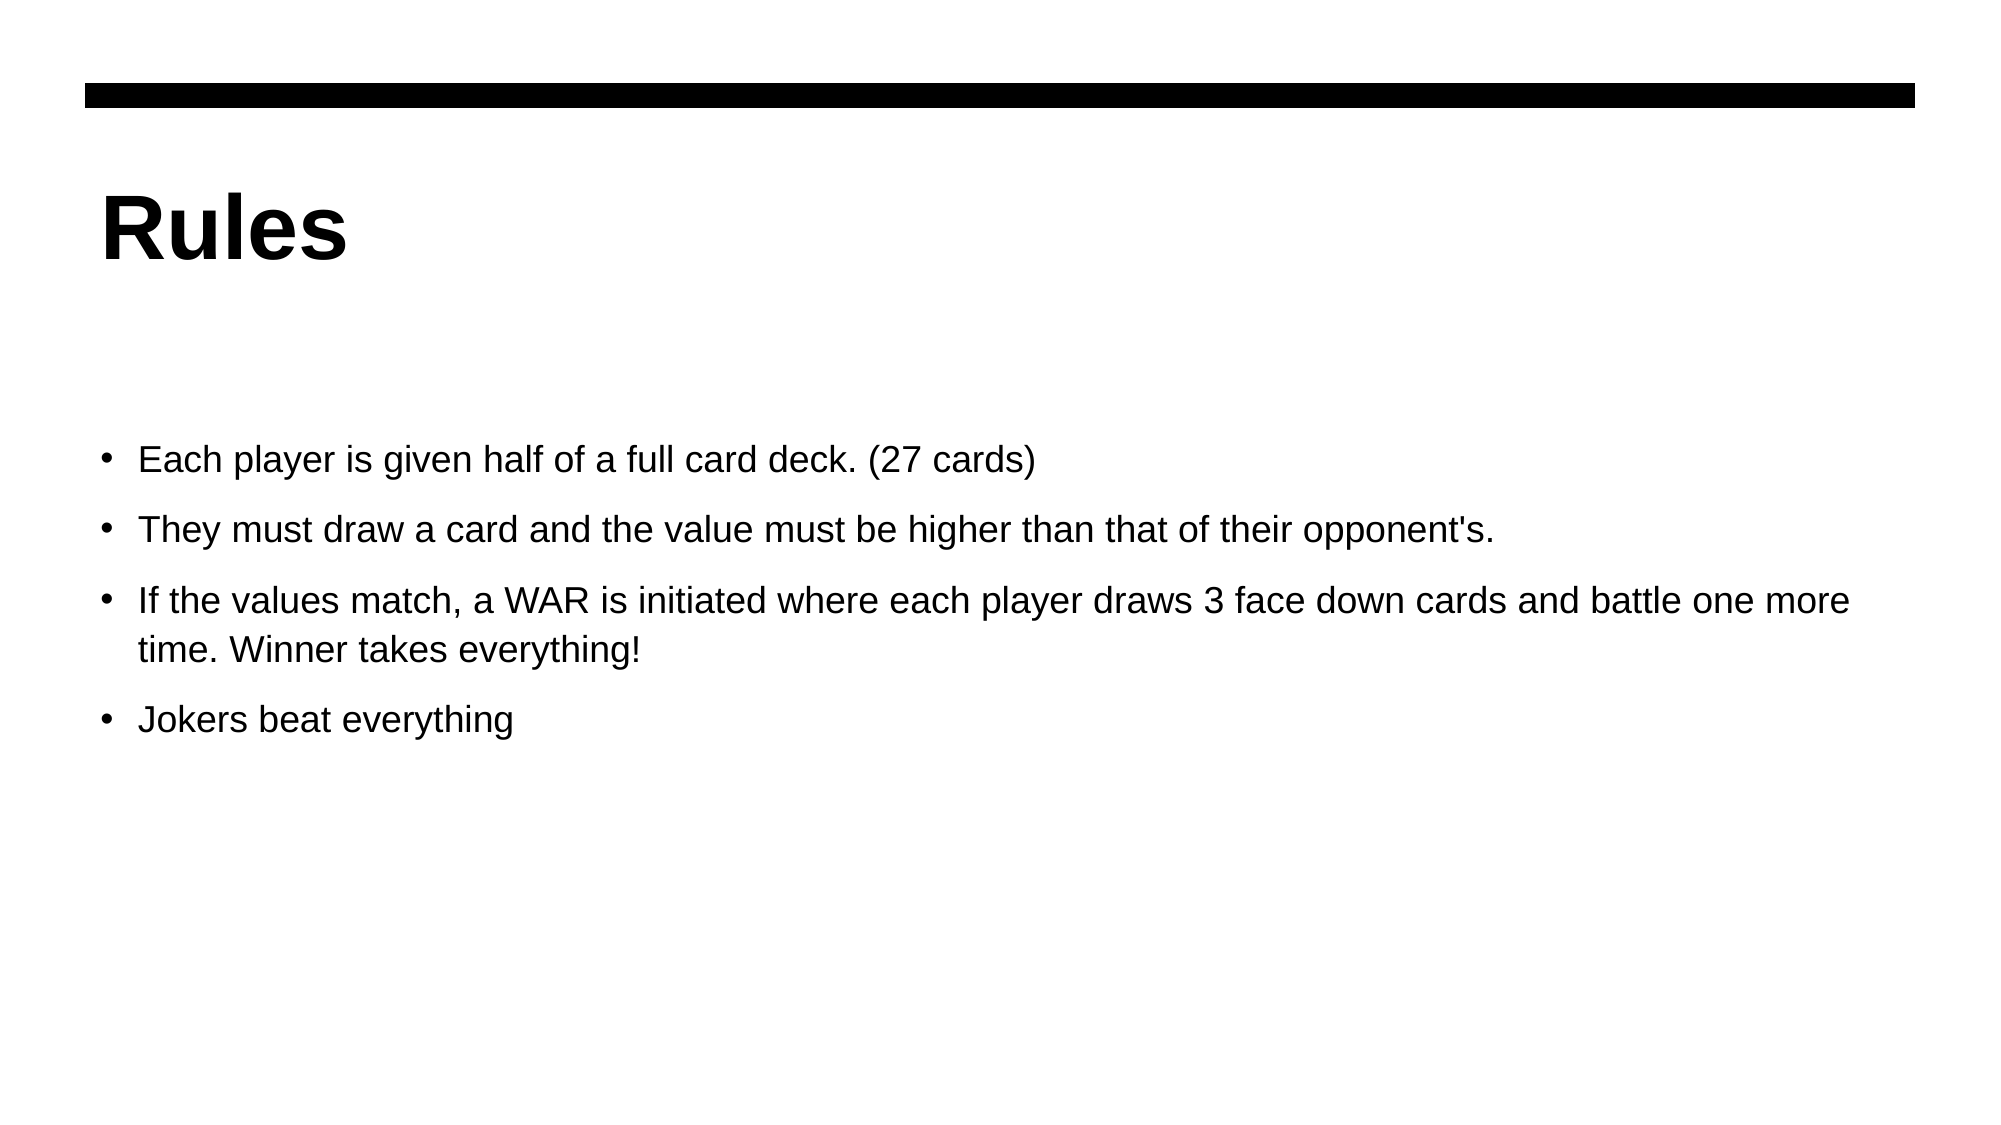

# Rules
Each player is given half of a full card deck. (27 cards)
They must draw a card and the value must be higher than that of their opponent's.
If the values match, a WAR is initiated where each player draws 3 face down cards and battle one more time. Winner takes everything!
Jokers beat everything